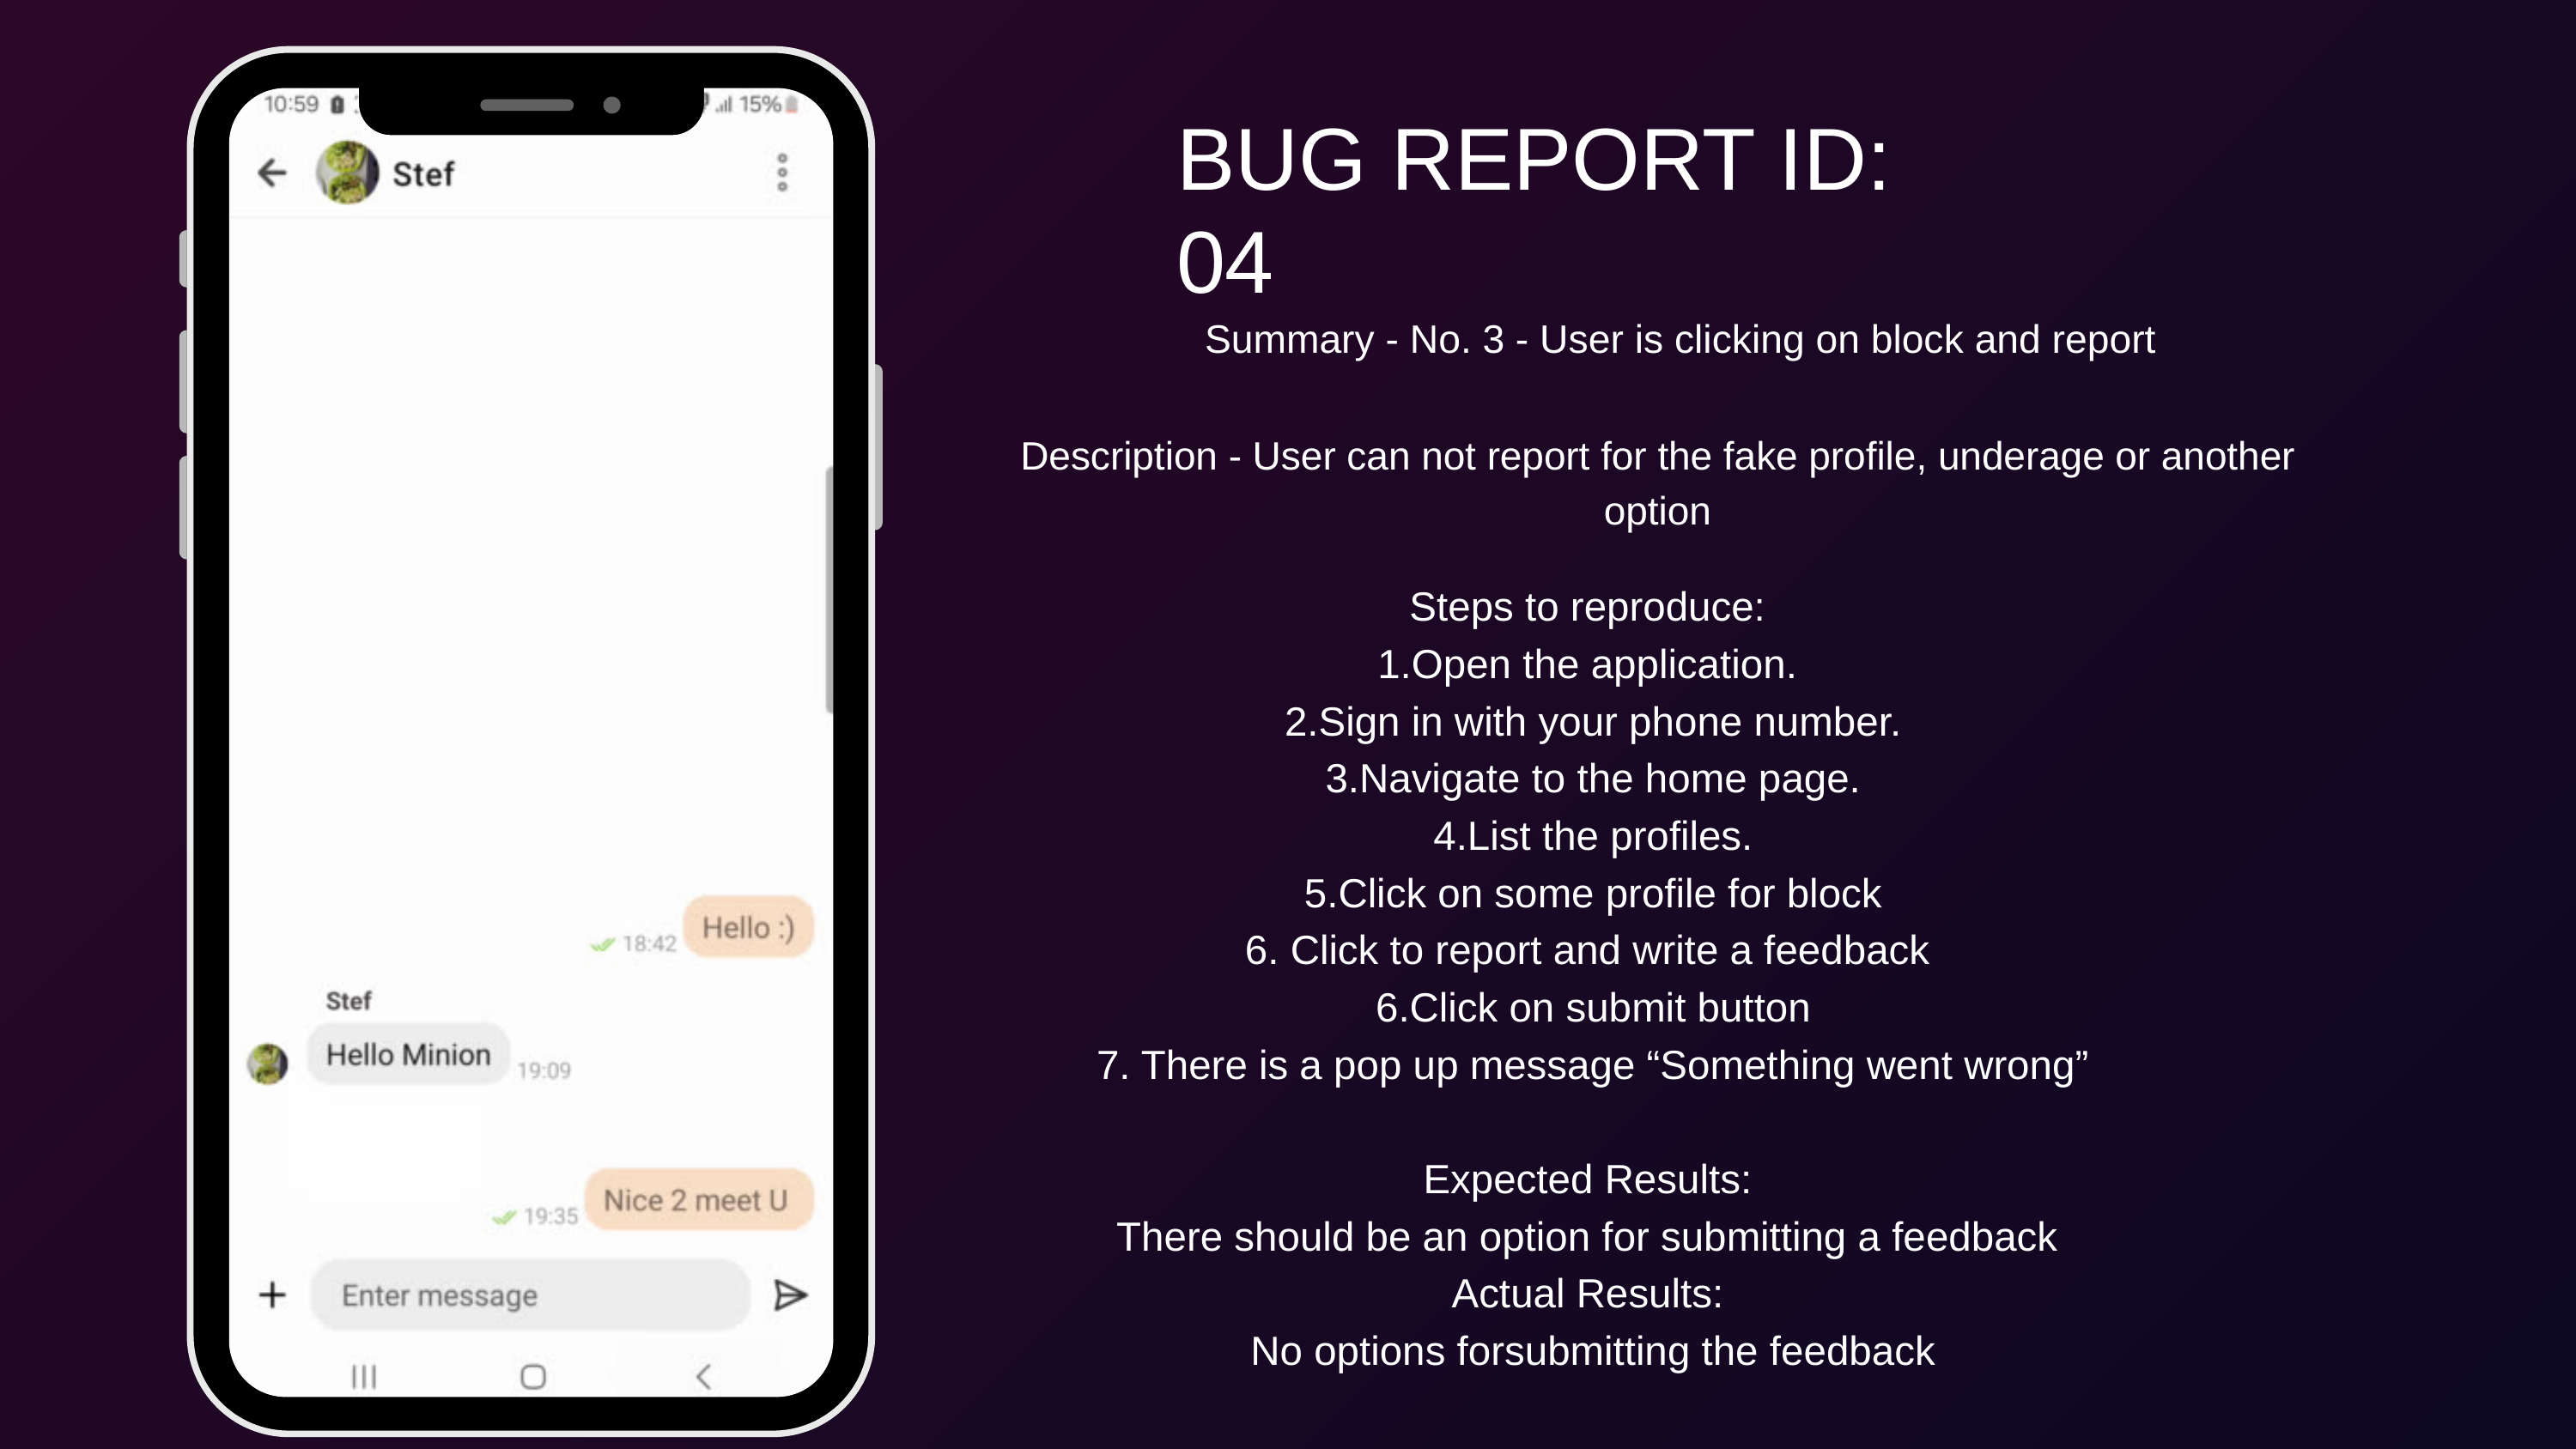

BUG REPORT ID: 04
Summary - No. 3 - User is clicking on block and report
Description - User can not report for the fake profile, underage or another option
Steps to reproduce:
1.Open the application.
 2.Sign in with your phone number.
 3.Navigate to the home page.
 4.List the profiles.
 5.Click on some profile for block
6. Click to report and write a feedback
 6.Click on submit button
 7. There is a pop up message “Something went wrong”

Expected Results:
There should be an option for submitting a feedback
Actual Results:
 No options forsubmitting the feedback